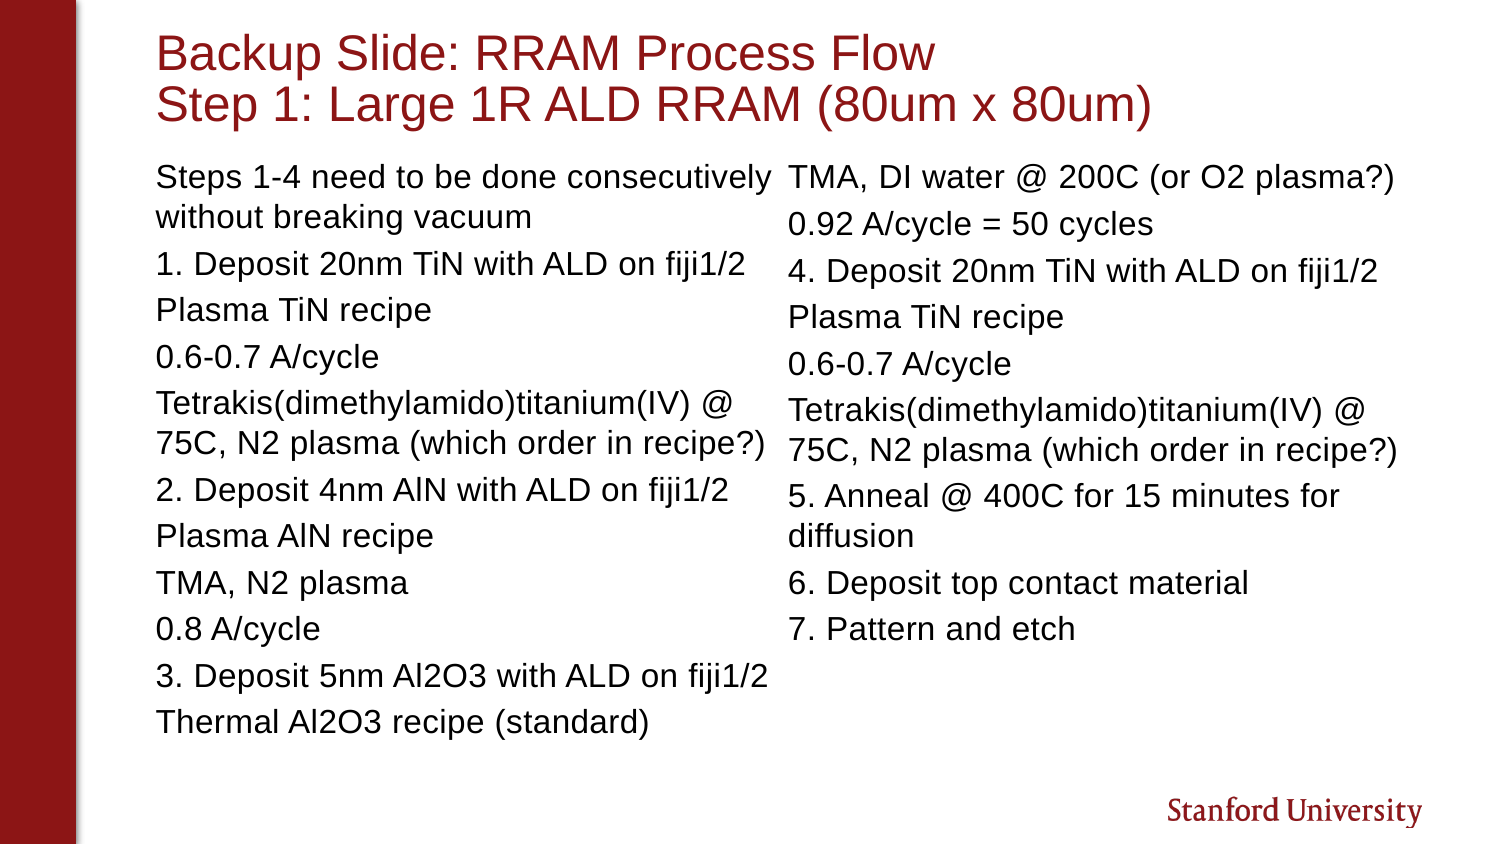

# Backup Slide: RRAM Process Flow Step 1: Large 1R ALD RRAM (80um x 80um)
Steps 1-4 need to be done consecutively without breaking vacuum
1. Deposit 20nm TiN with ALD on fiji1/2
Plasma TiN recipe
0.6-0.7 A/cycle
Tetrakis(dimethylamido)titanium(IV) @ 75C, N2 plasma (which order in recipe?)
2. Deposit 4nm AlN with ALD on fiji1/2
Plasma AlN recipe
TMA, N2 plasma
0.8 A/cycle
3. Deposit 5nm Al2O3 with ALD on fiji1/2
Thermal Al2O3 recipe (standard)
TMA, DI water @ 200C (or O2 plasma?)
0.92 A/cycle = 50 cycles
4. Deposit 20nm TiN with ALD on fiji1/2
Plasma TiN recipe
0.6-0.7 A/cycle
Tetrakis(dimethylamido)titanium(IV) @ 75C, N2 plasma (which order in recipe?)
5. Anneal @ 400C for 15 minutes for diffusion
6. Deposit top contact material
7. Pattern and etch